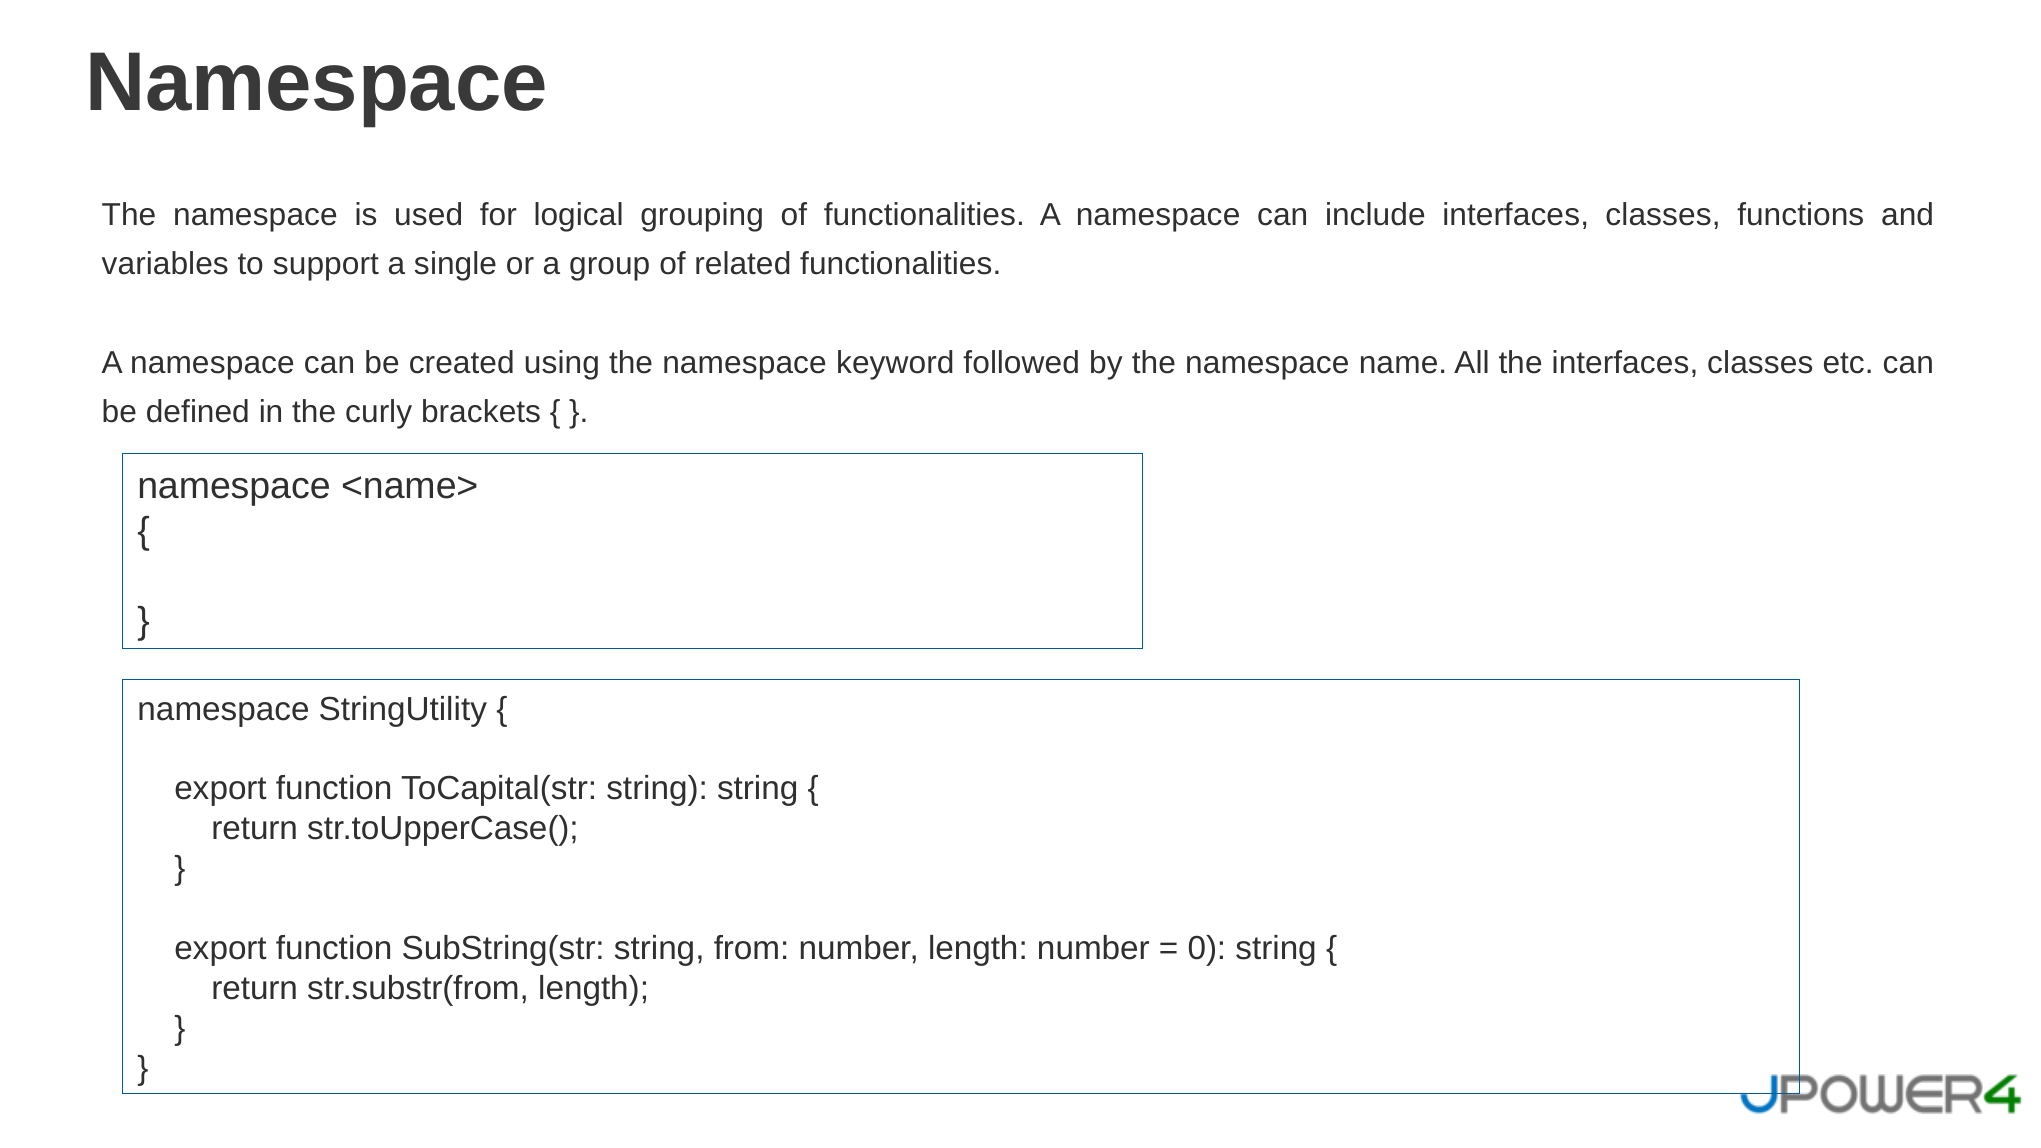

Namespace
The namespace is used for logical grouping of functionalities. A namespace can include interfaces, classes, functions and variables to support a single or a group of related functionalities.

A namespace can be created using the namespace keyword followed by the namespace name. All the interfaces, classes etc. can be defined in the curly brackets { }.
namespace <name>
{

}
namespace StringUtility {

    export function ToCapital(str: string): string {
        return str.toUpperCase();
    }

    export function SubString(str: string, from: number, length: number = 0): string {
        return str.substr(from, length);
    }
}